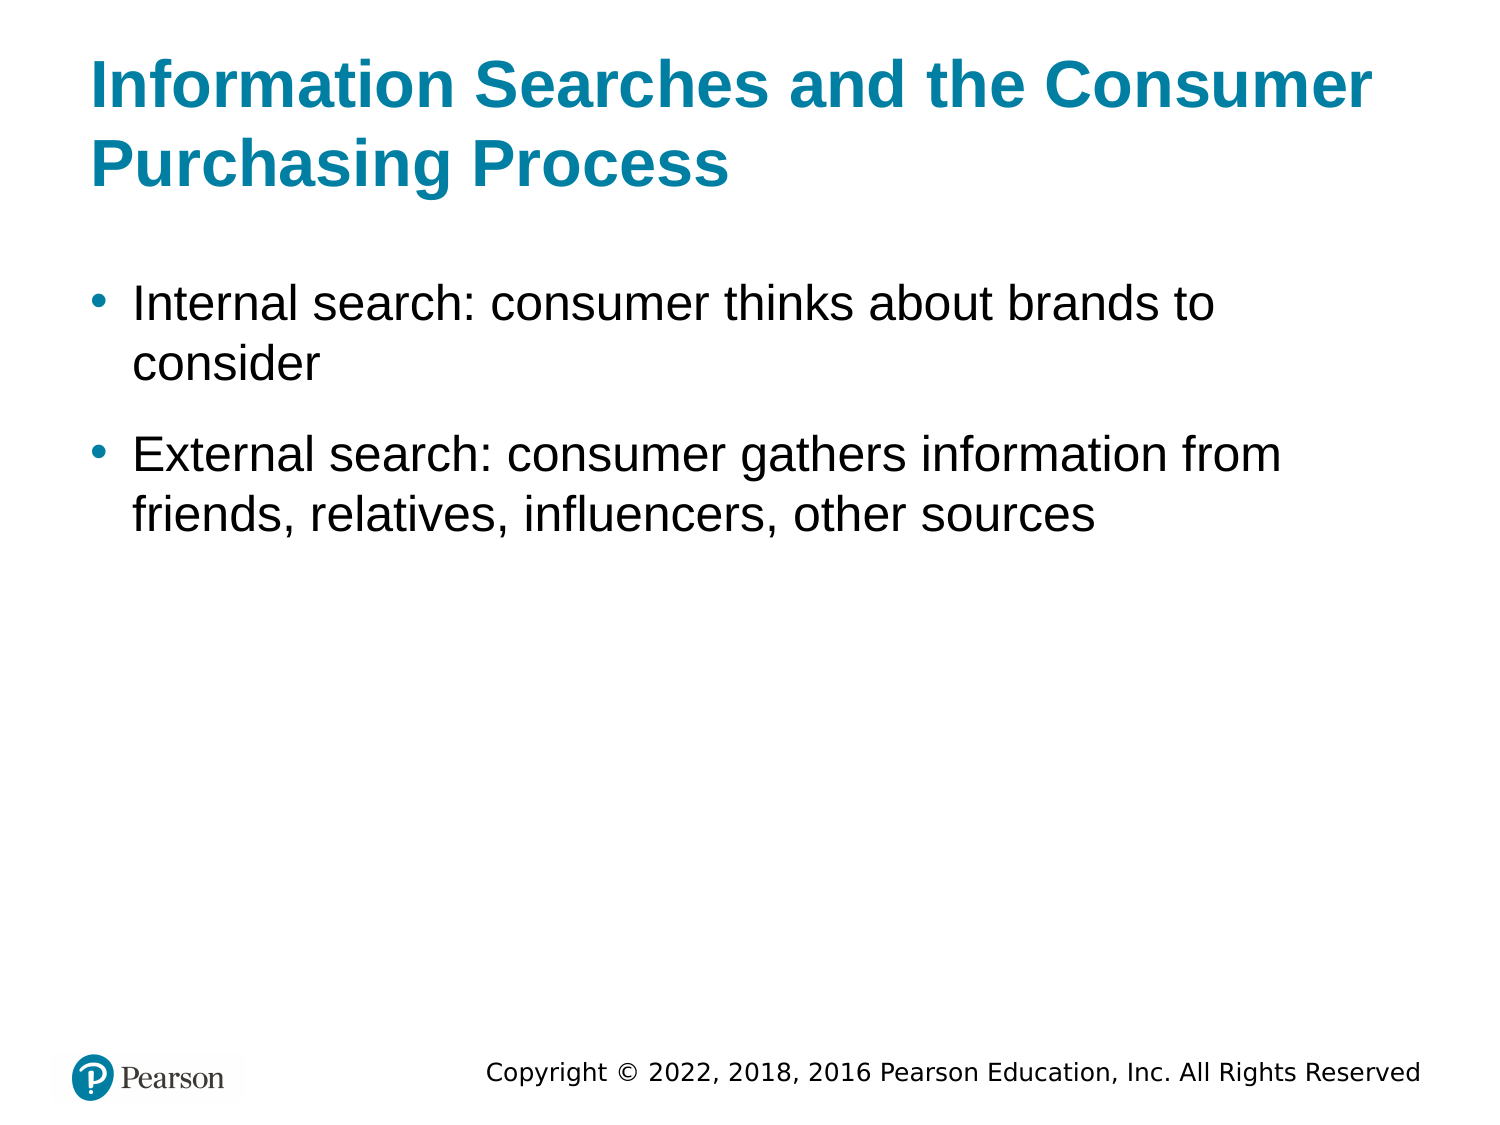

# Information Searches and the Consumer Purchasing Process
Internal search: consumer thinks about brands to consider
External search: consumer gathers information from friends, relatives, influencers, other sources